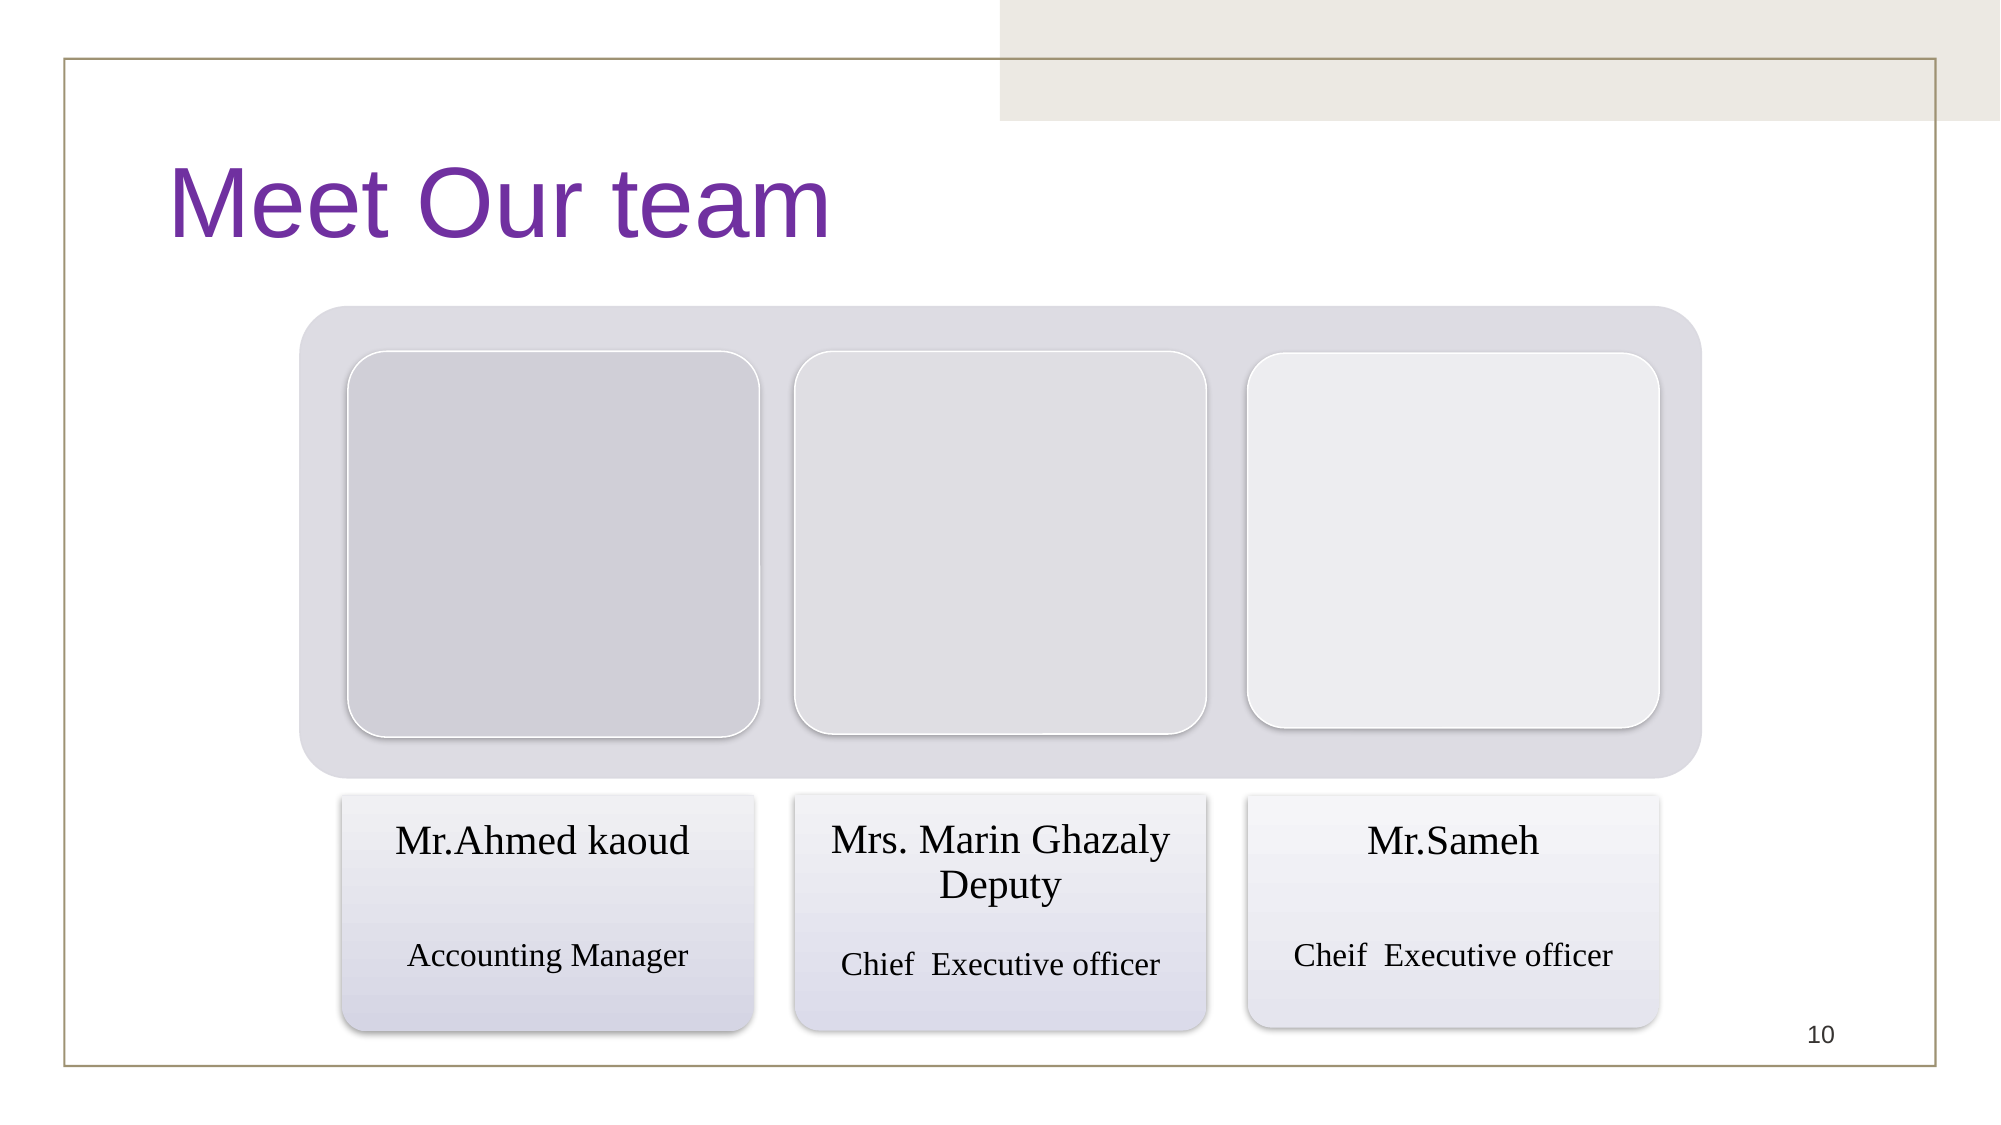

# Meet Our team
Mr.Ahmed kaoud

Accounting Manager
Mrs. Marin Ghazaly Deputy

Chief  Executive officer
Mr.Sameh

Cheif  Executive officer
10